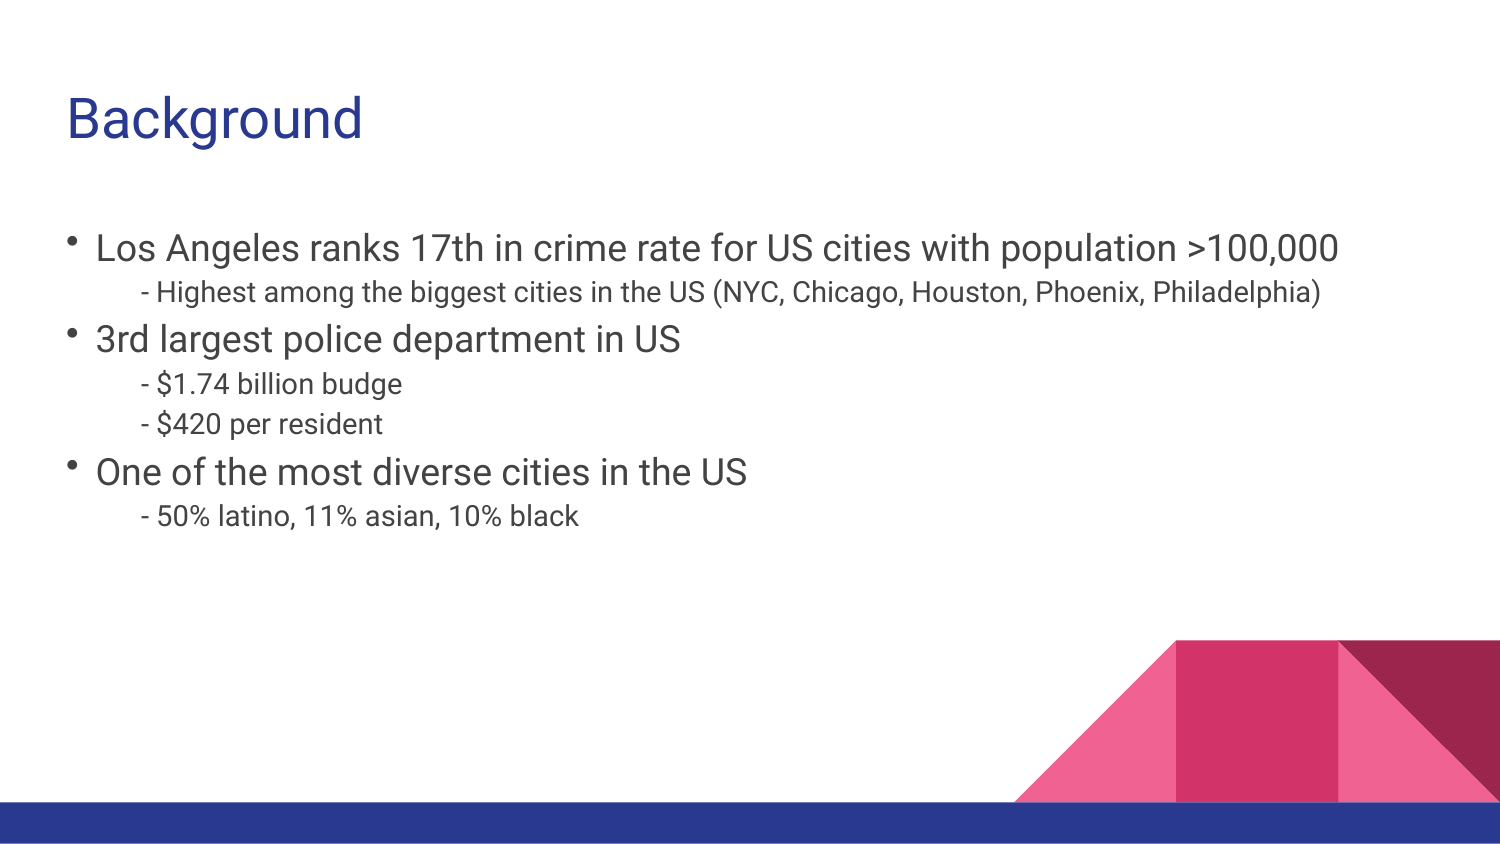

# Background
Los Angeles ranks 17th in crime rate for US cities with population >100,000
- Highest among the biggest cities in the US (NYC, Chicago, Houston, Phoenix, Philadelphia)
3rd largest police department in US
- $1.74 billion budge
- $420 per resident
One of the most diverse cities in the US
- 50% latino, 11% asian, 10% black